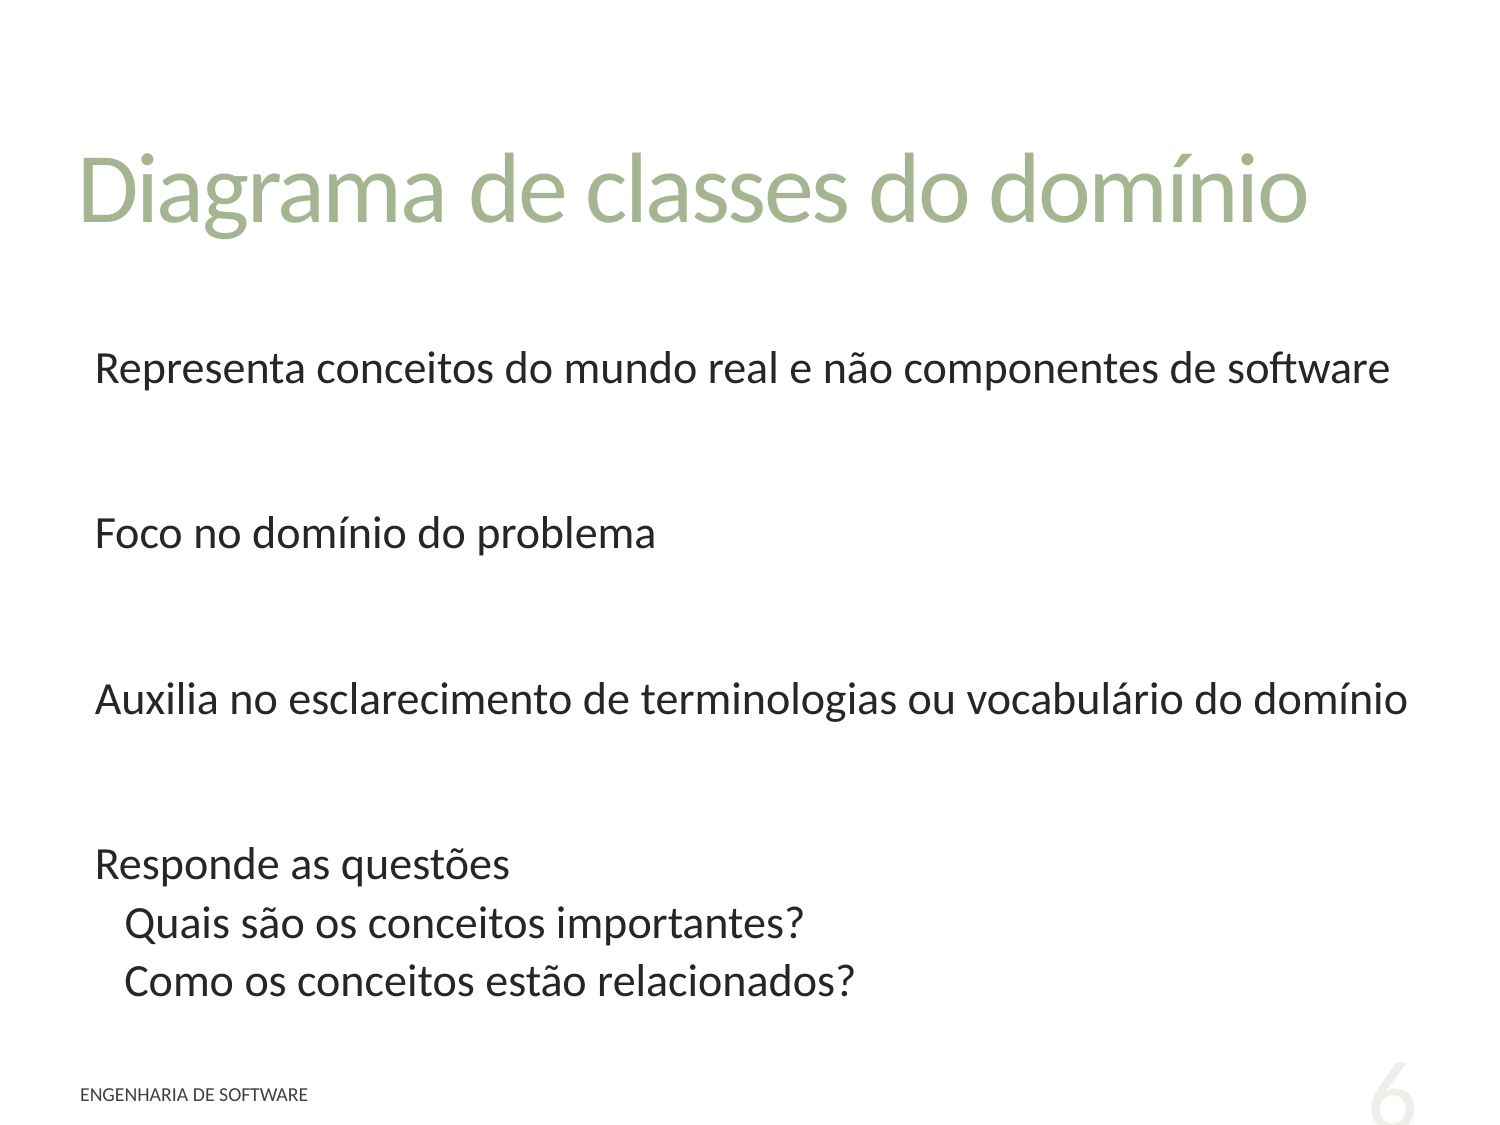

# Diagrama de classes do domínio
Representa conceitos do mundo real e não componentes de software

Foco no domínio do problema

Auxilia no esclarecimento de terminologias ou vocabulário do domínio

Responde as questões
Quais são os conceitos importantes?
Como os conceitos estão relacionados?
6
Engenharia de Software